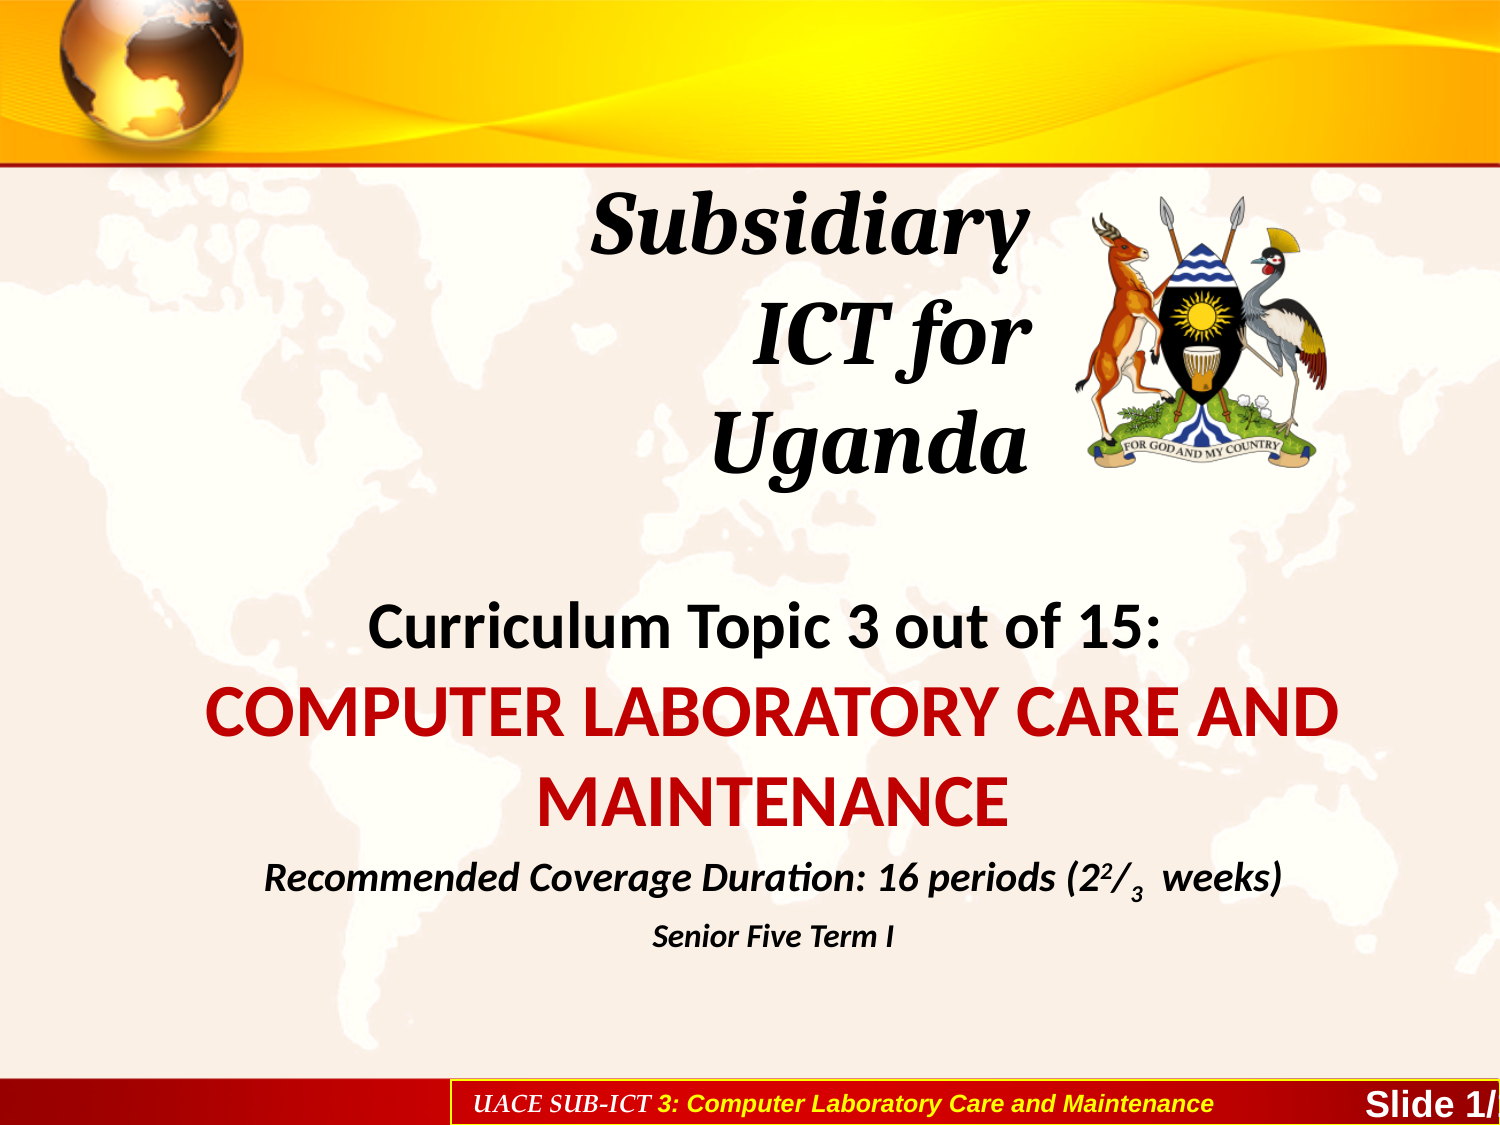

# Subsidiary ICT for Uganda
Curriculum Topic 3 out of 15:
COMPUTER LABORATORY CARE AND MAINTENANCE
Recommended Coverage Duration: 16 periods (22/3  weeks)
Senior Five Term I